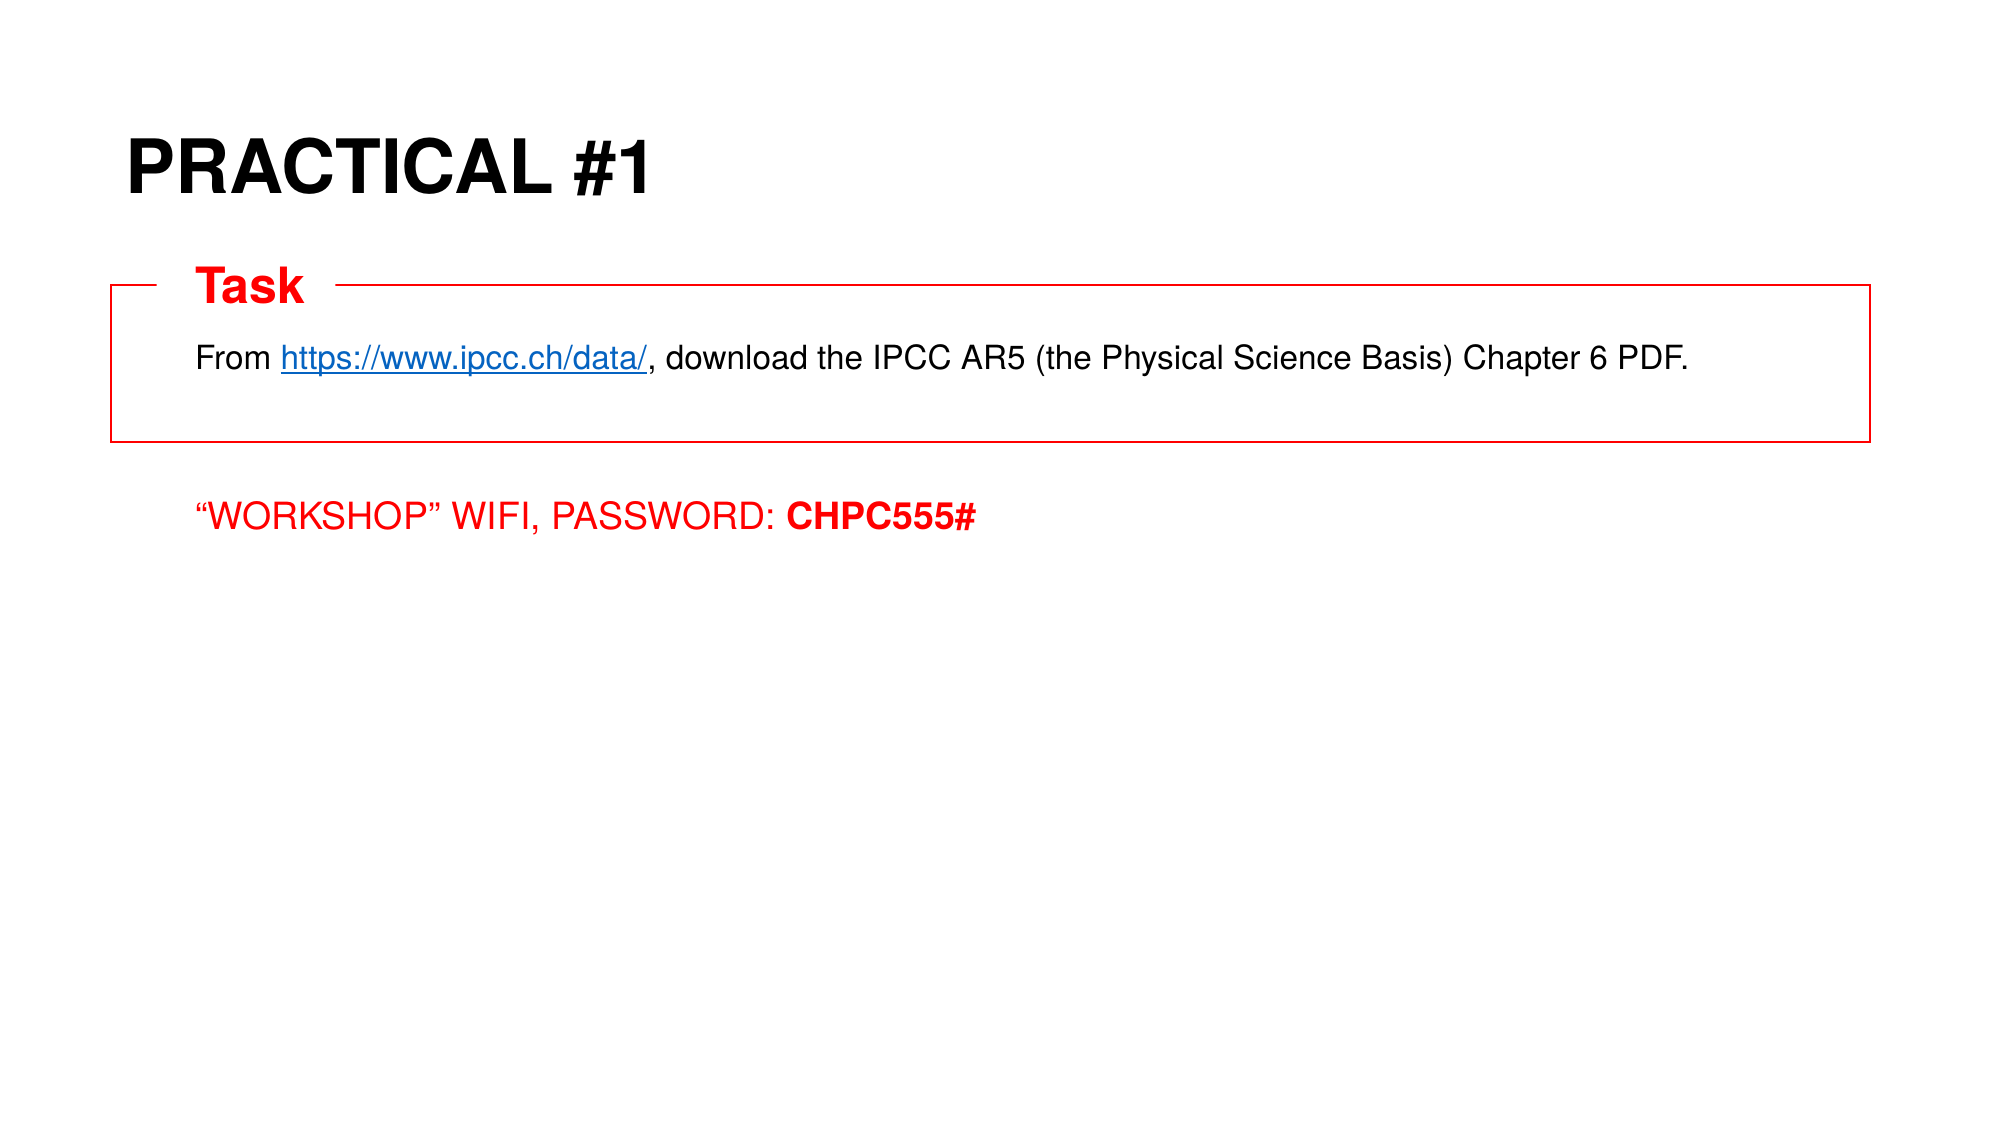

PRACTICAL #1
Task

From https://www.ipcc.ch/data/, download the IPCC AR5 (the Physical Science Basis) Chapter 6 PDF.
“WORKSHOP” WIFI, PASSWORD: CHPC555#